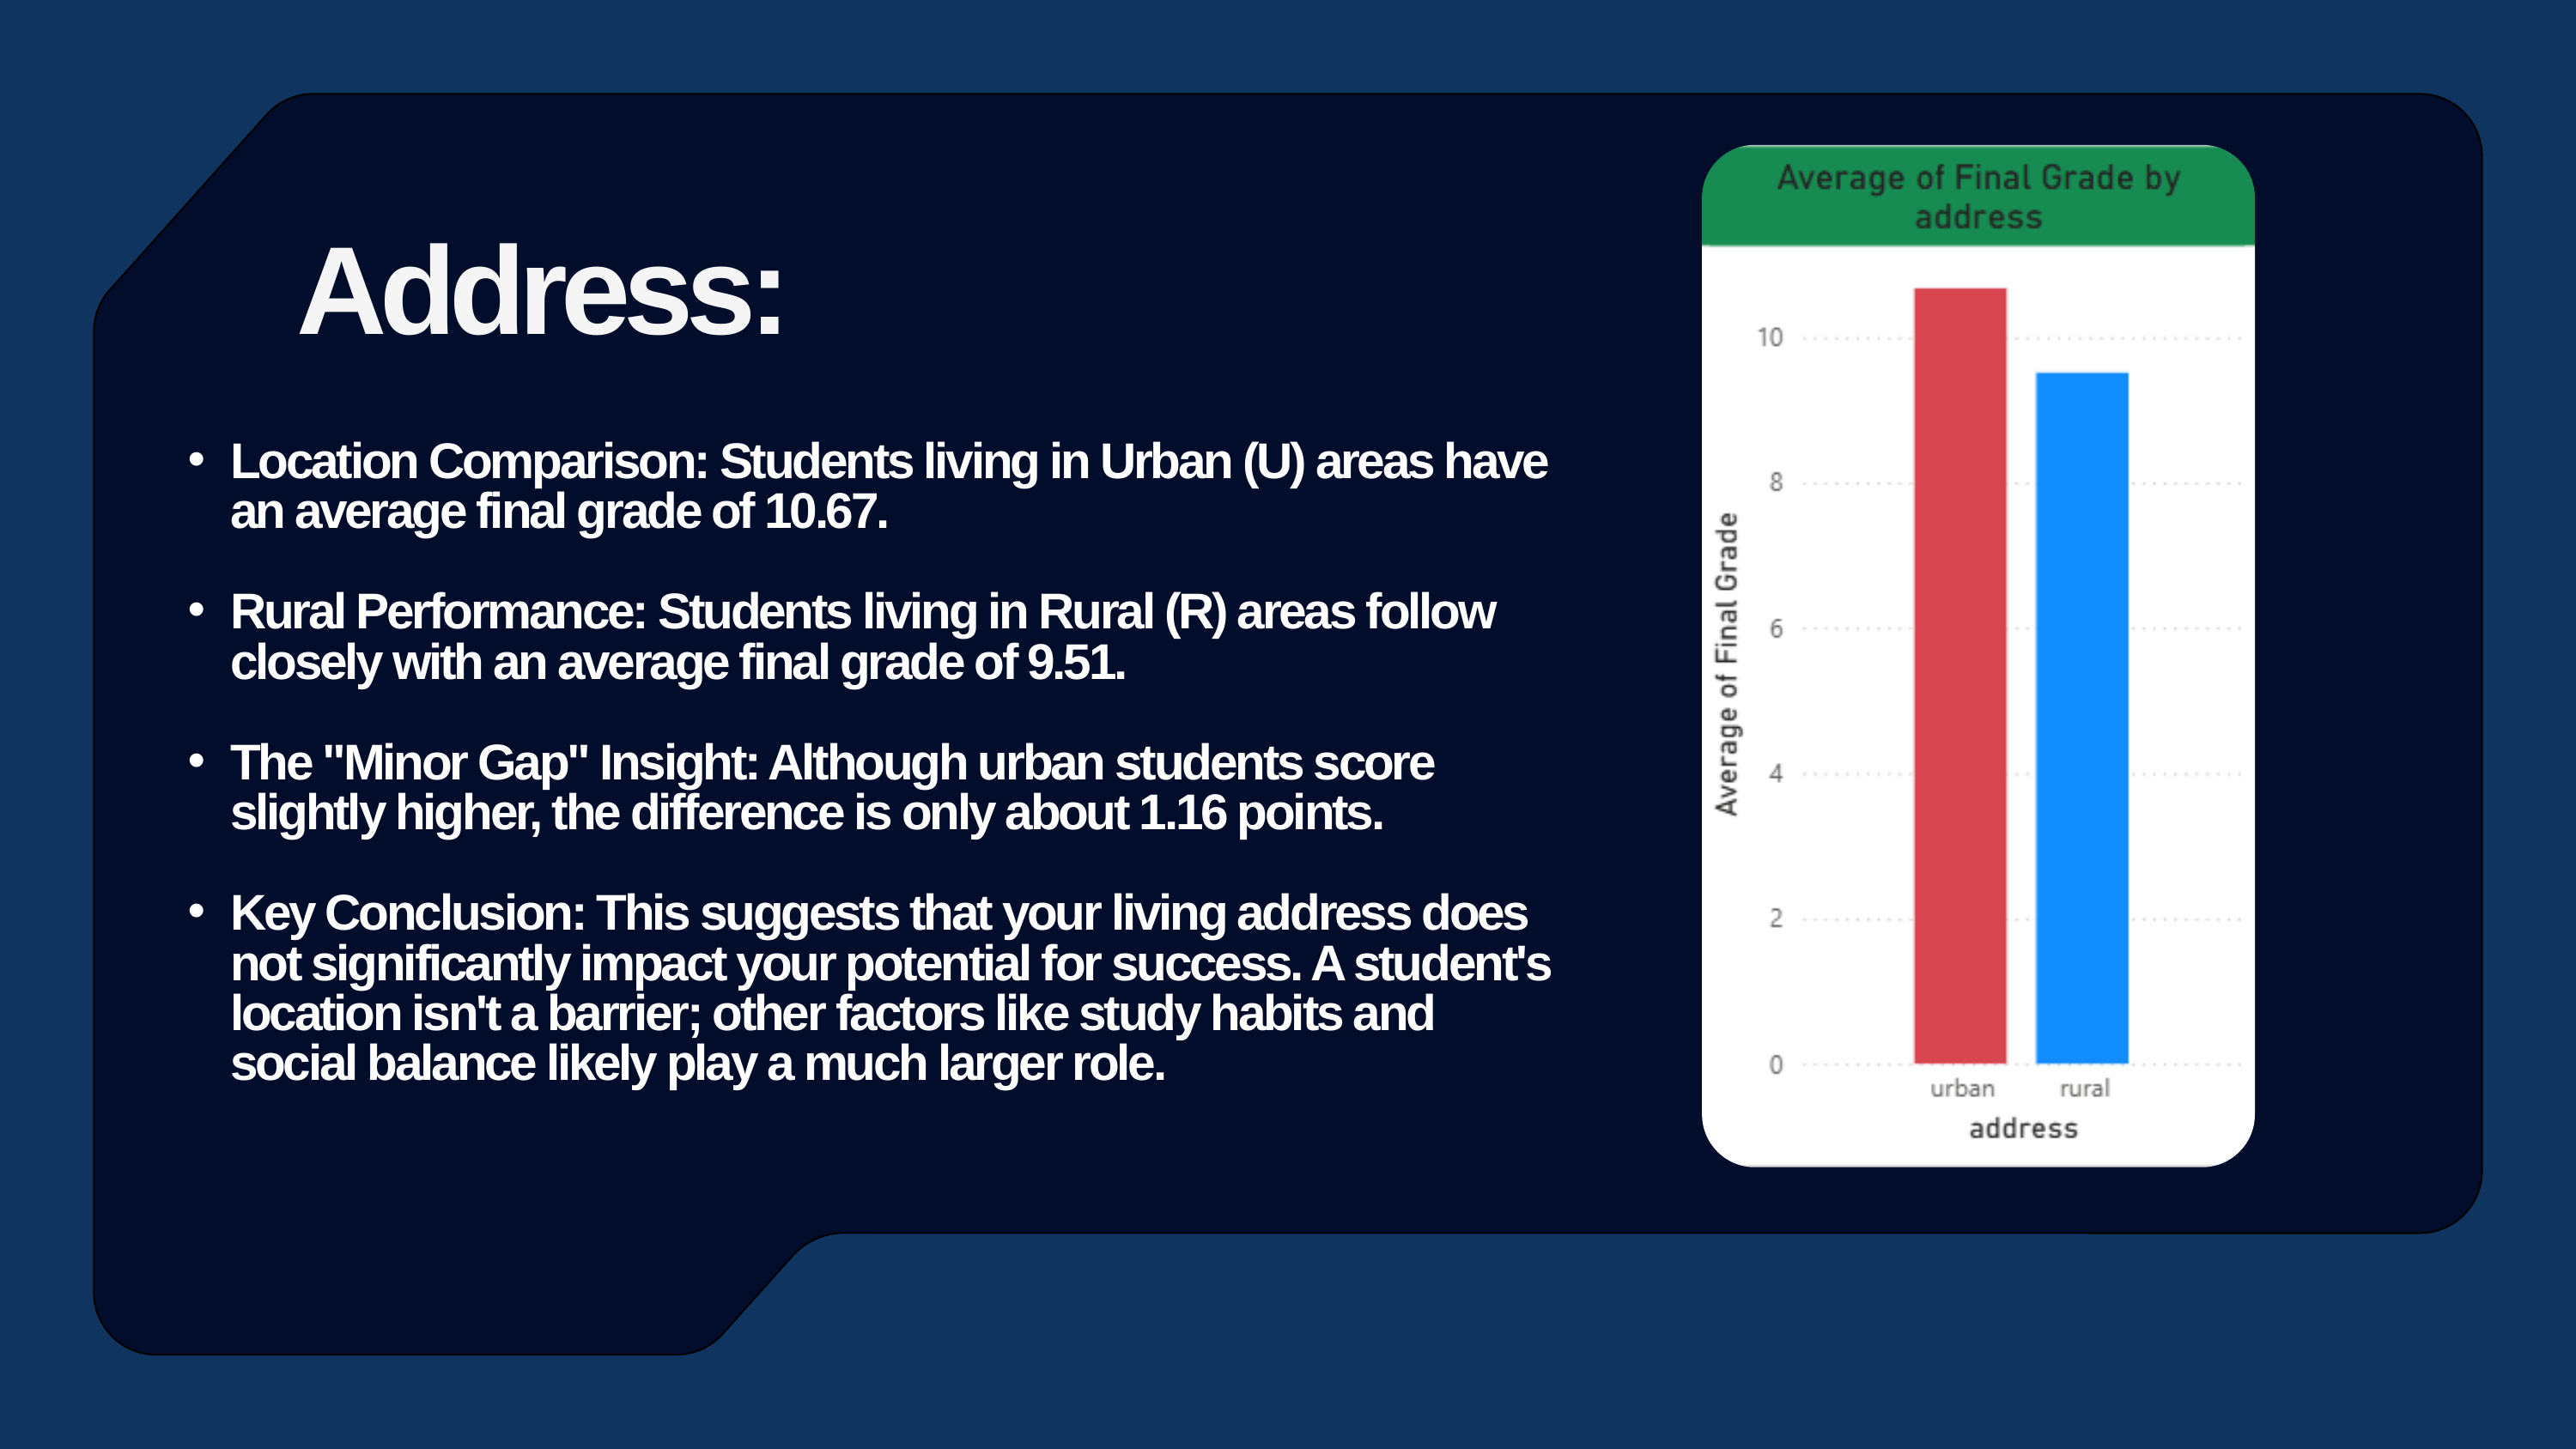

Address:

Location Comparison: Students living in Urban (U) areas have an average final grade of 10.67.

Rural Performance: Students living in Rural (R) areas follow closely with an average final grade of 9.51.

The "Minor Gap" Insight: Although urban students score slightly higher, the difference is only about 1.16 points.

Key Conclusion: This suggests that your living address does not significantly impact your potential for success. A student's location isn't a barrier; other factors like study habits and social balance likely play a much larger role.